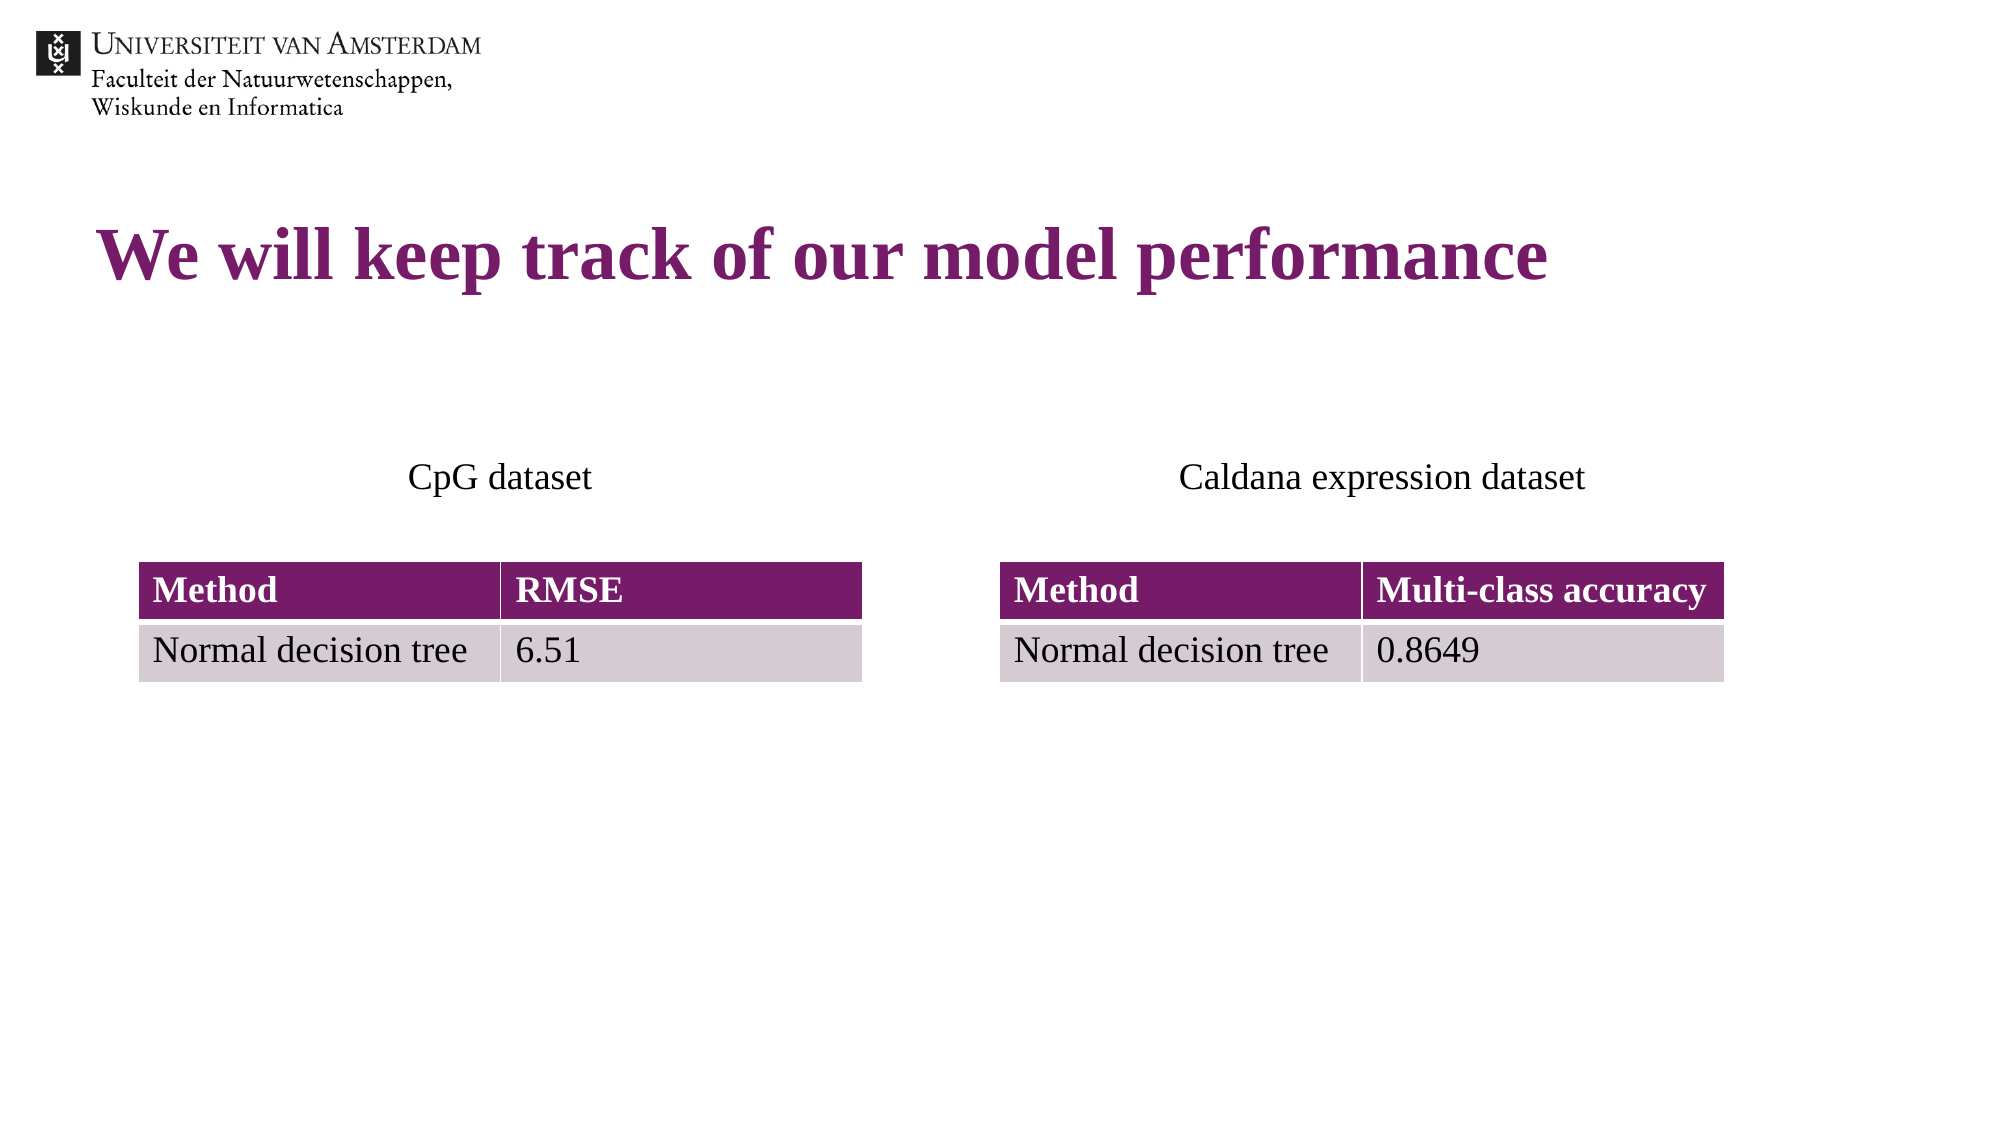

# We will keep track of our model performance
CpG dataset
Caldana expression dataset
| Method | RMSE |
| --- | --- |
| Normal decision tree | 6.51 |
| Method | Multi-class accuracy |
| --- | --- |
| Normal decision tree | 0.8649 |